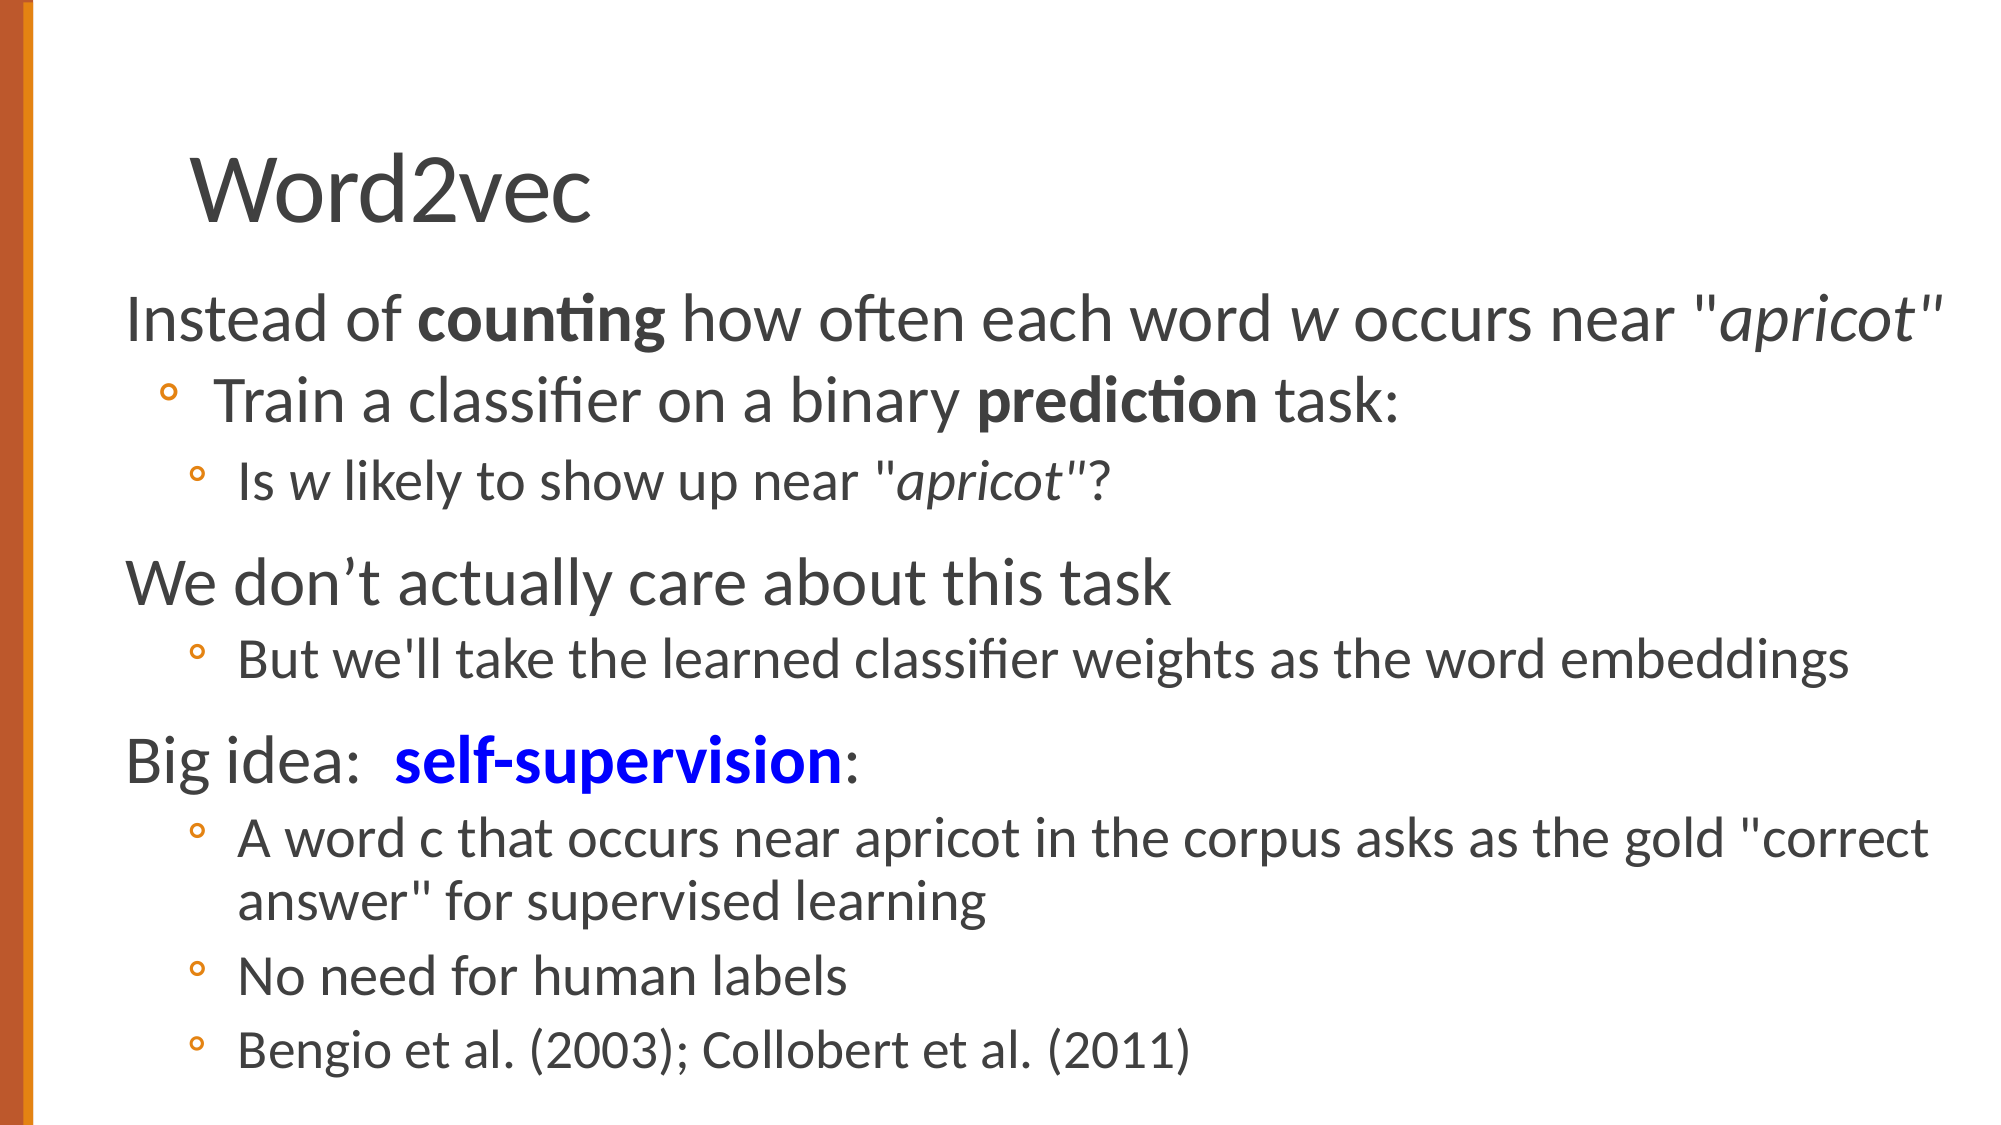

# Word2vec
Instead of counting how often each word w occurs near "apricot"
Train a classifier on a binary prediction task:
Is w likely to show up near "apricot"?
We don’t actually care about this task
But we'll take the learned classifier weights as the word embeddings
Big idea:  self-supervision:
A word c that occurs near apricot in the corpus asks as the gold "correct answer" for supervised learning
No need for human labels
Bengio et al. (2003); Collobert et al. (2011)